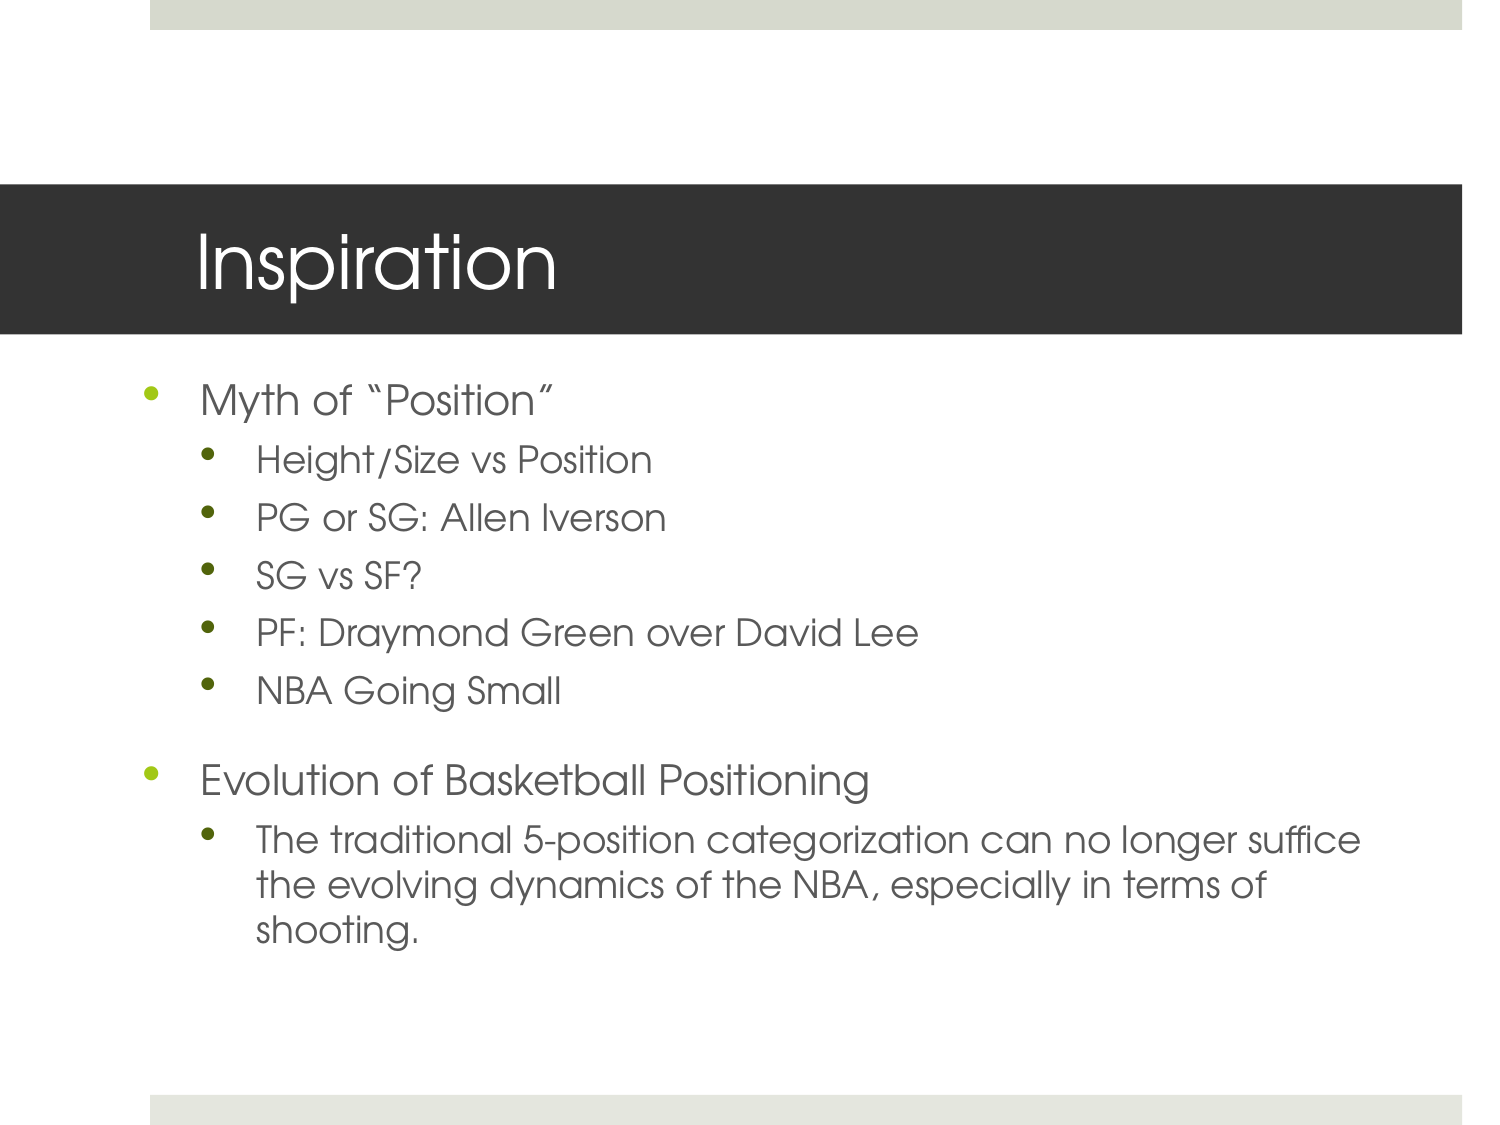

# Inspiration
Myth of “Position”
Height/Size vs Position
PG or SG: Allen Iverson
SG vs SF?
PF: Draymond Green over David Lee
NBA Going Small
Evolution of Basketball Positioning
The traditional 5-position categorization can no longer suffice the evolving dynamics of the NBA, especially in terms of shooting.